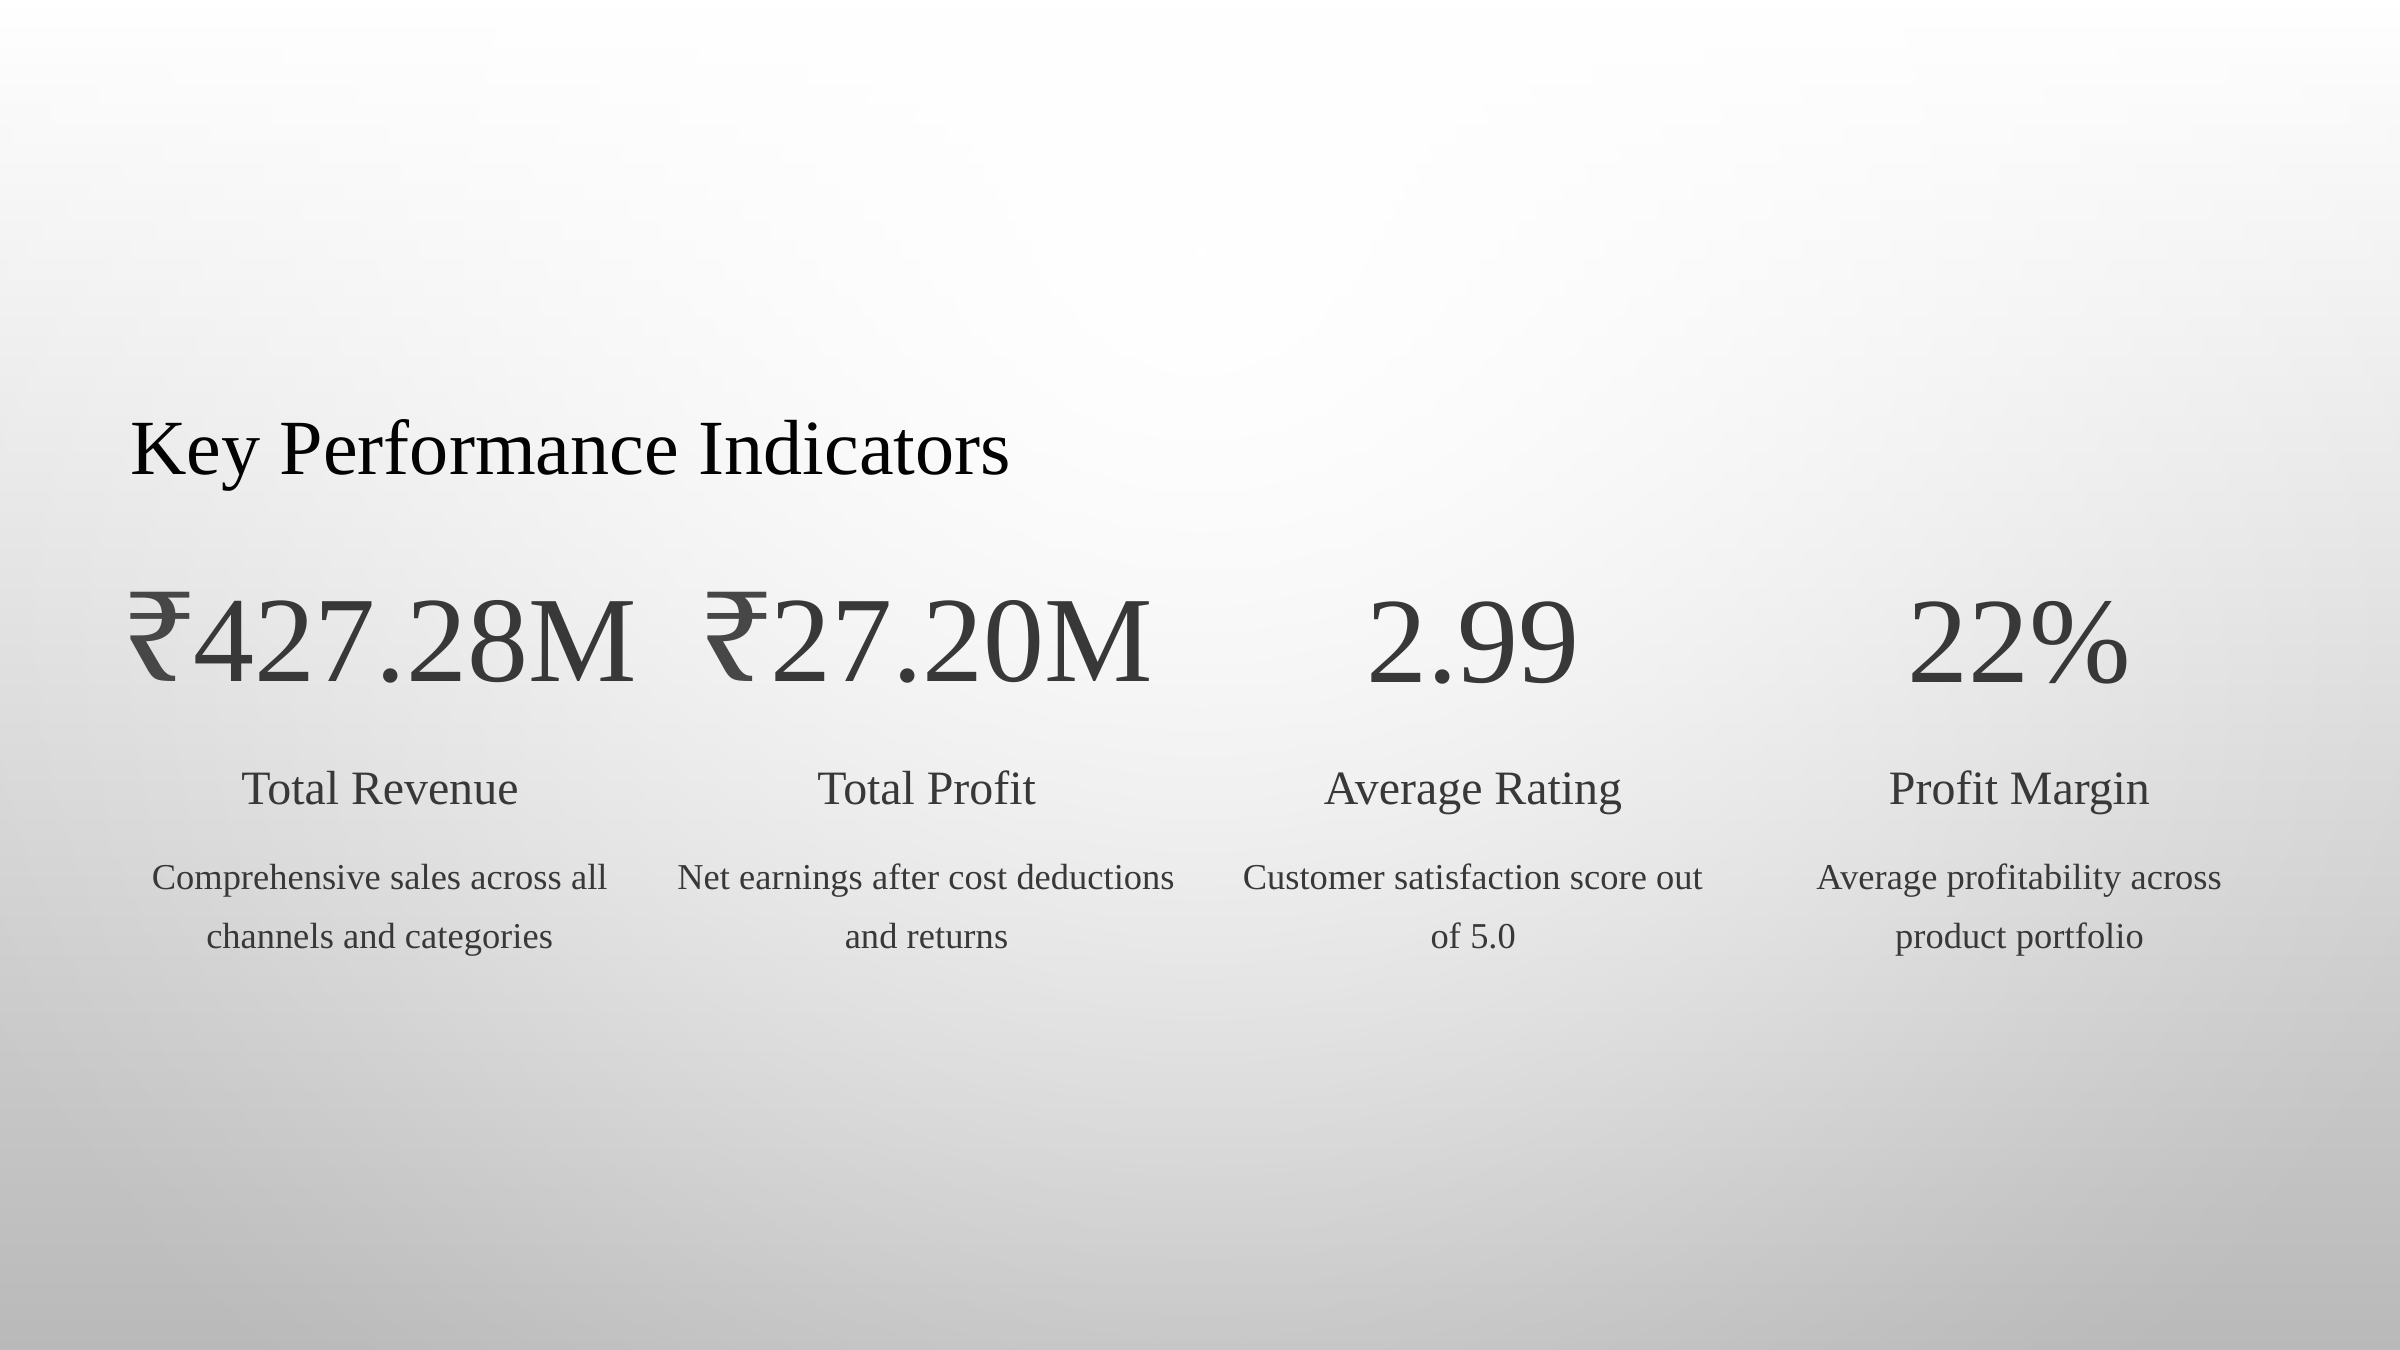

Key Performance Indicators
₹427.28M
₹27.20M
2.99
22%
Total Revenue
Total Profit
Average Rating
Profit Margin
Comprehensive sales across all channels and categories
Net earnings after cost deductions and returns
Customer satisfaction score out of 5.0
Average profitability across product portfolio